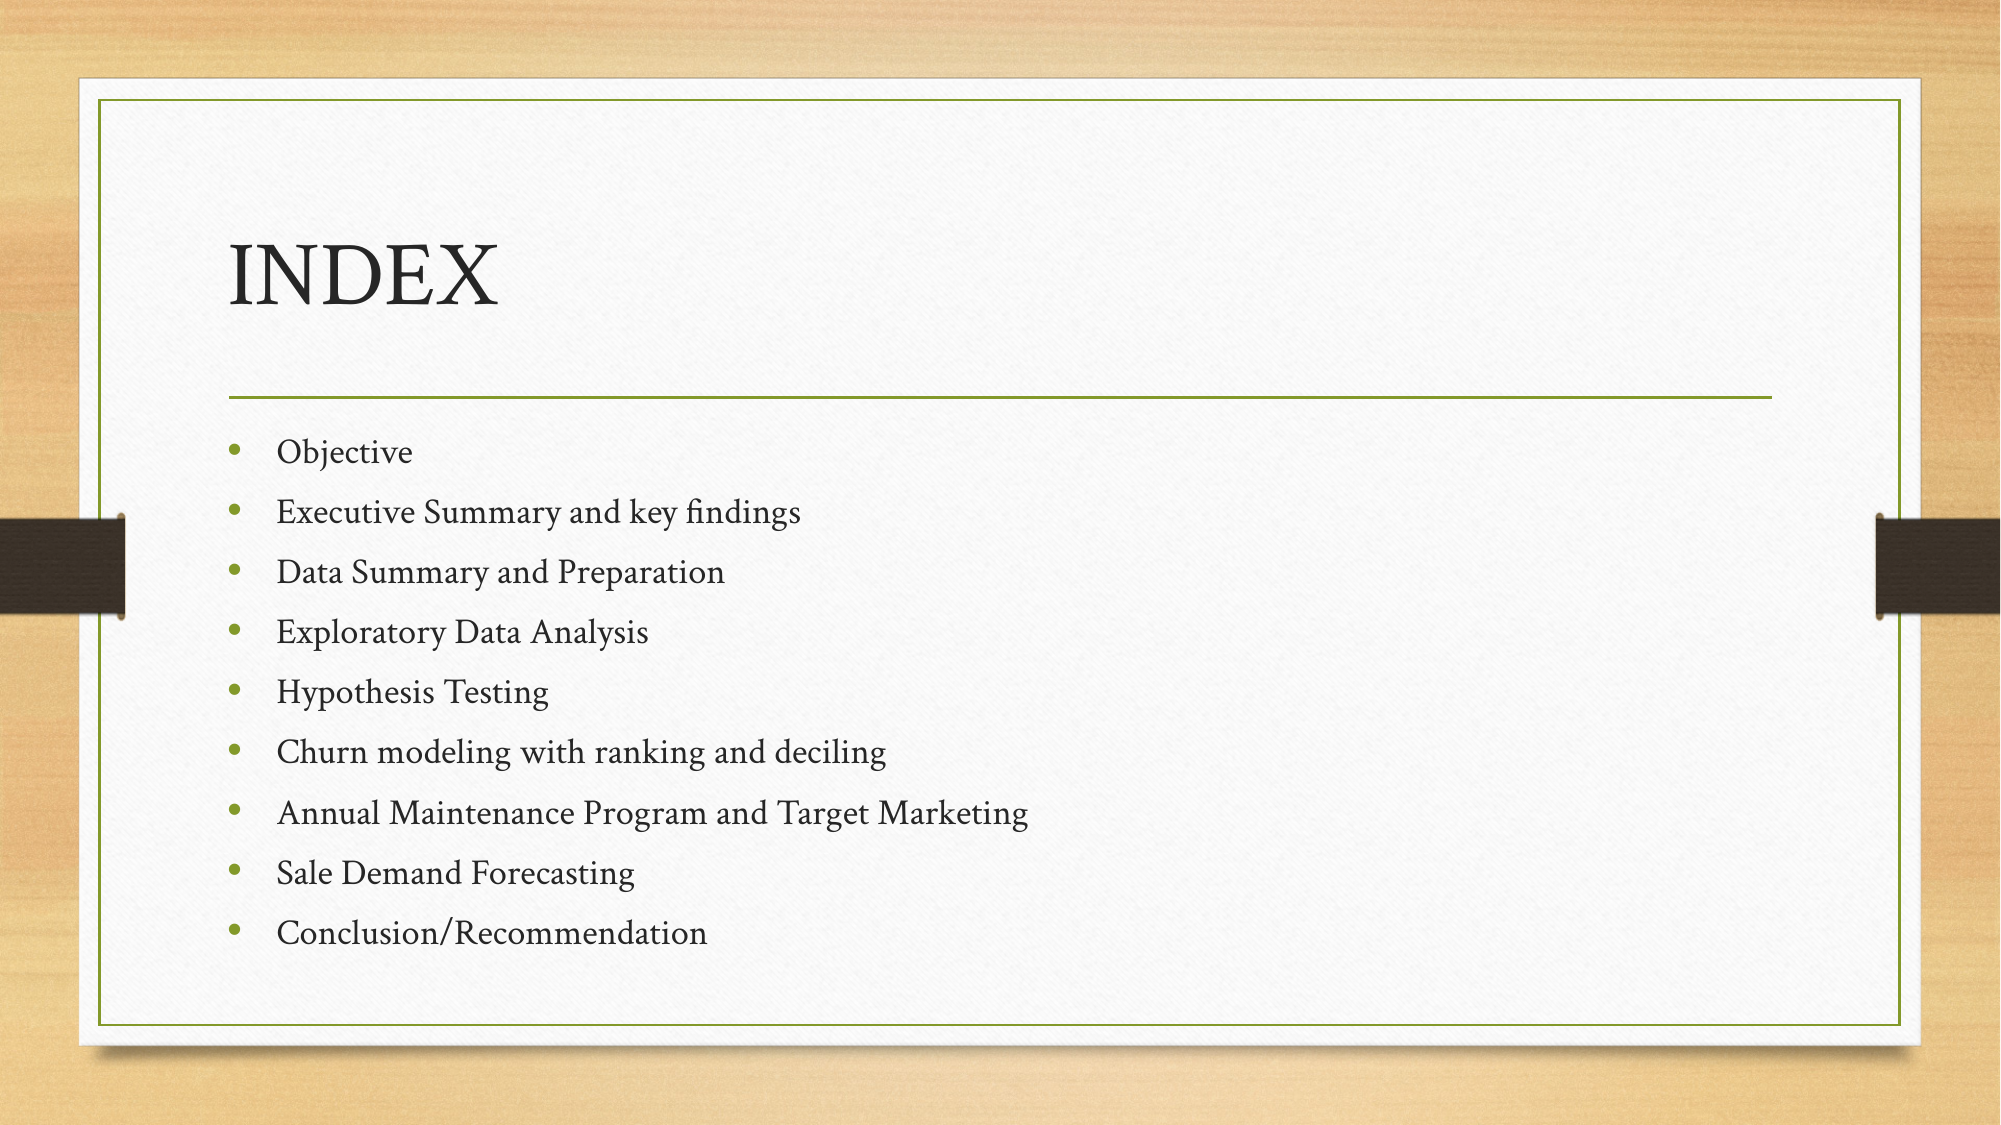

# INDEX
Objective
Executive Summary and key findings
Data Summary and Preparation
Exploratory Data Analysis
Hypothesis Testing
Churn modeling with ranking and deciling
Annual Maintenance Program and Target Marketing
Sale Demand Forecasting
Conclusion/Recommendation